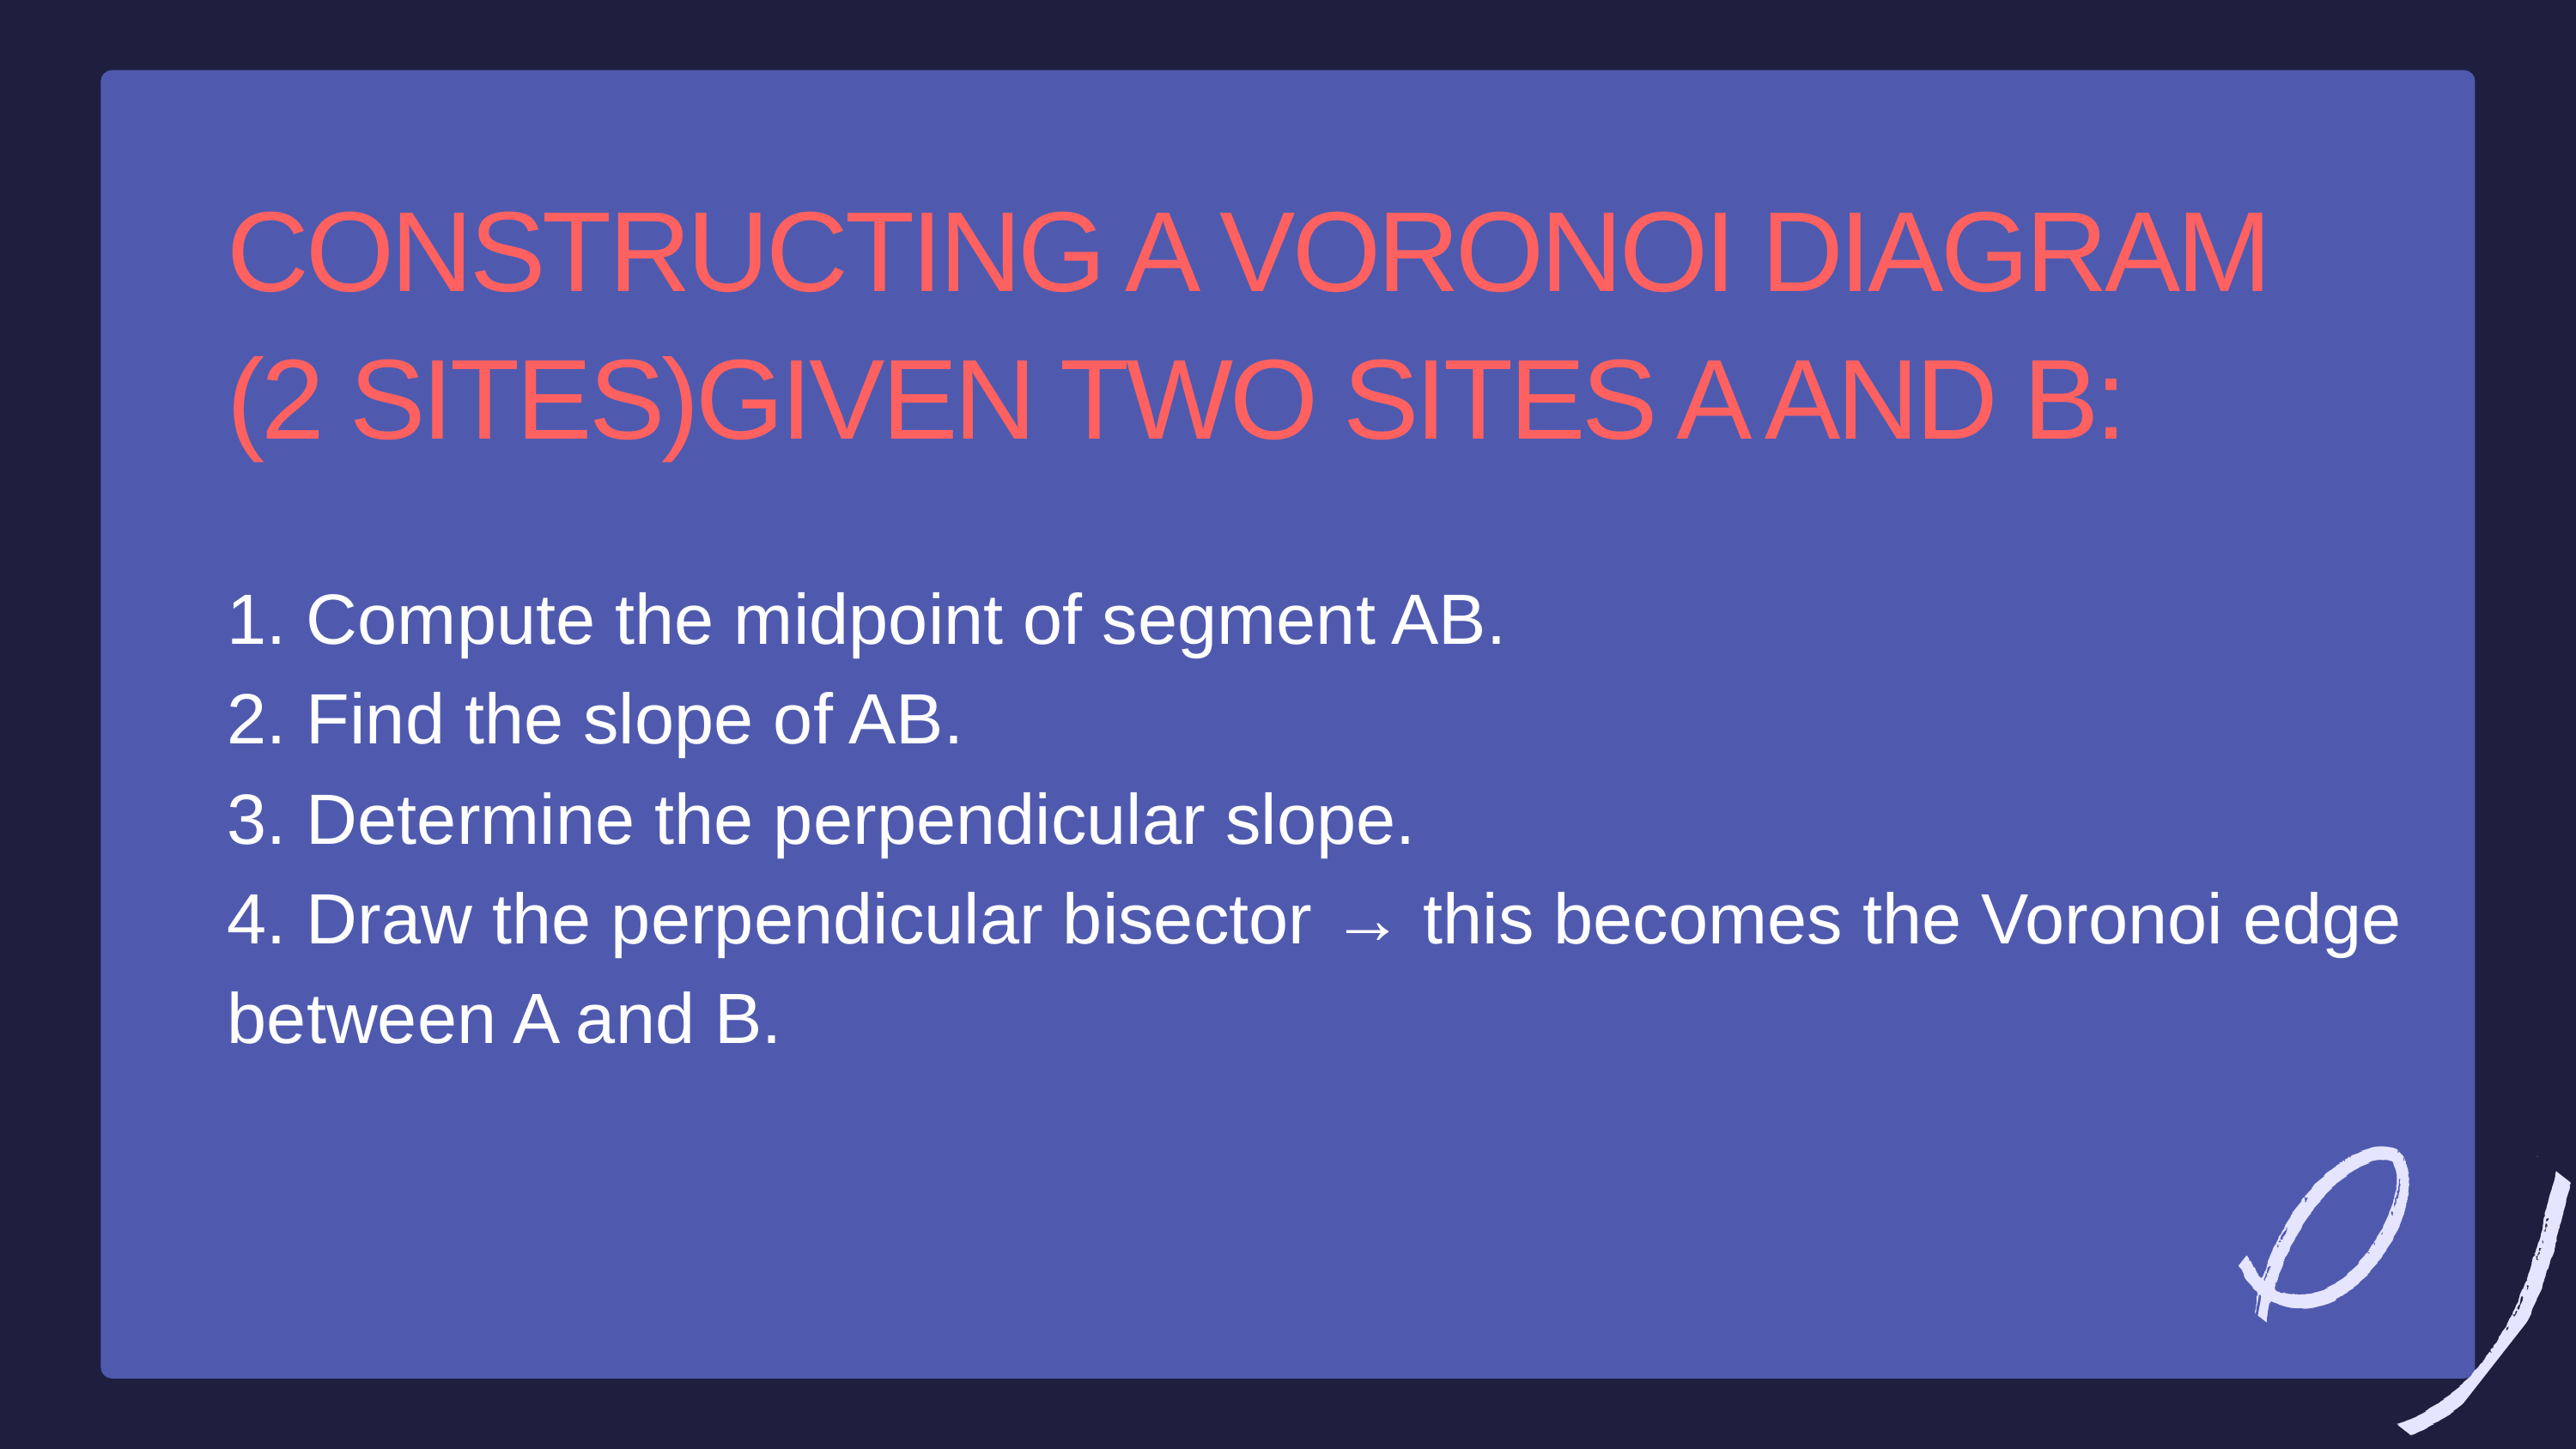

CONSTRUCTING A VORONOI DIAGRAM (2 SITES)GIVEN TWO SITES A AND B:

1. Compute the midpoint of segment AB.
2. Find the slope of AB.
3. Determine the perpendicular slope.
4. Draw the perpendicular bisector → this becomes the Voronoi edge between A and B.